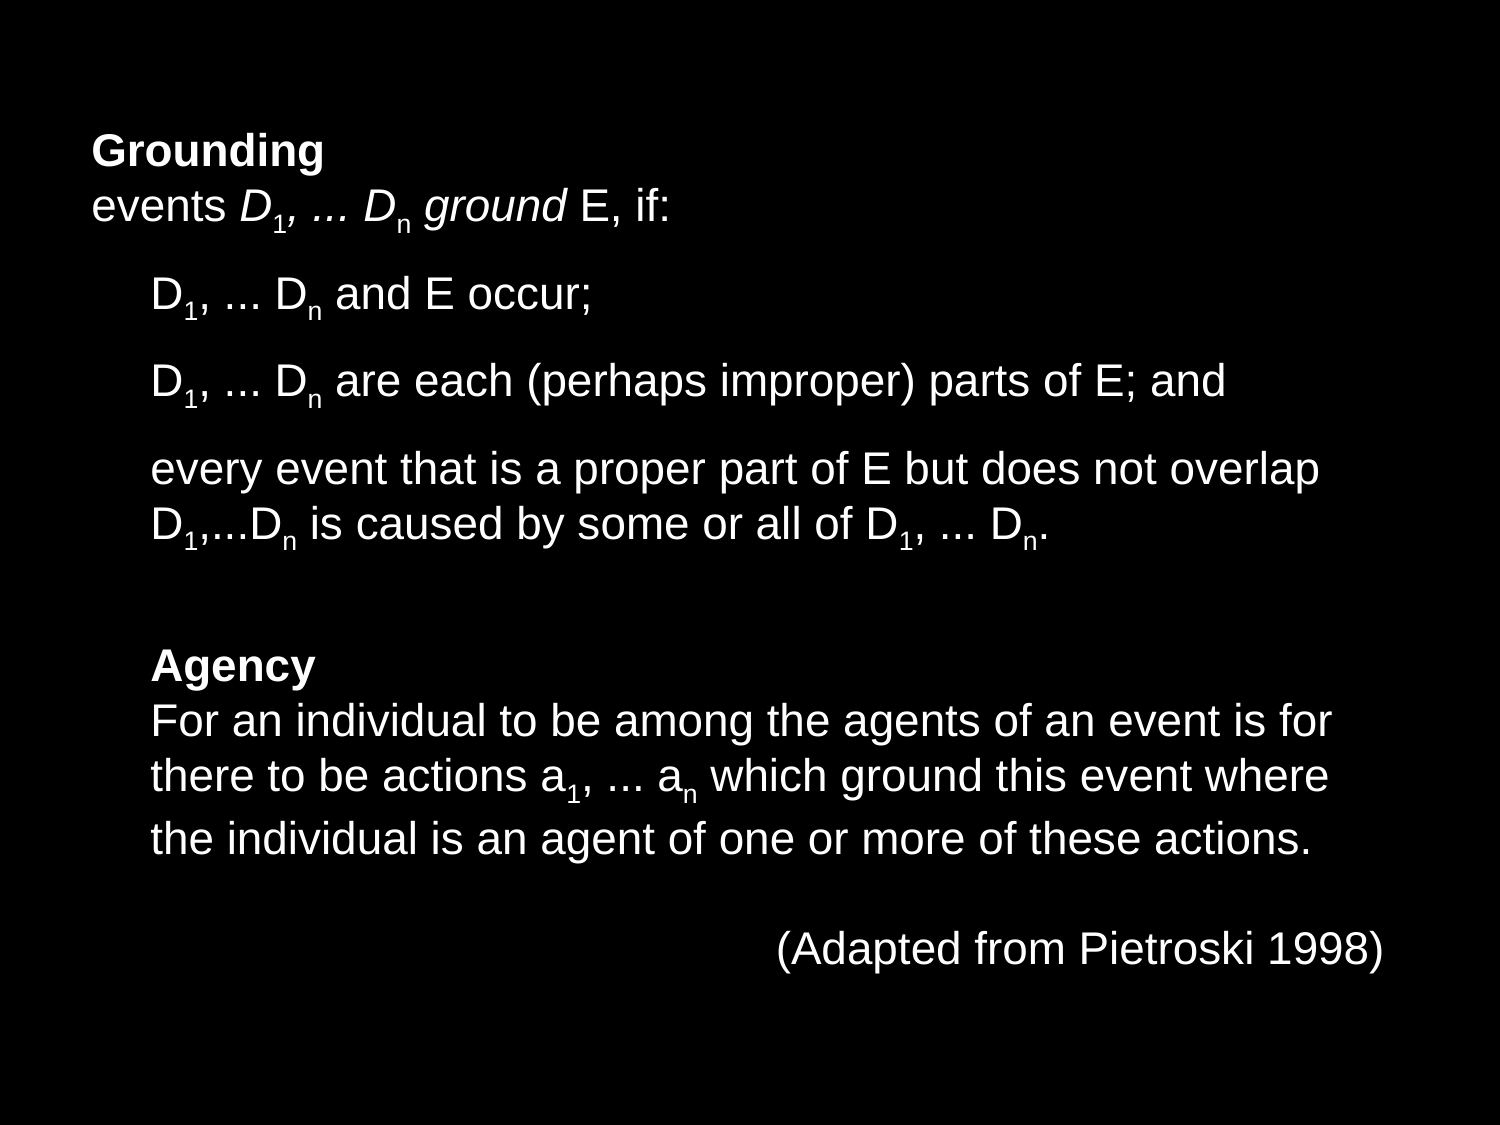

Grounding
events D1, ... Dn ground E, if:
D1, ... Dn and E occur;
D1, ... Dn are each (perhaps improper) parts of E; and
every event that is a proper part of E but does not overlap D1,...Dn is caused by some or all of D1, ... Dn.

Agency
For an individual to be among the agents of an event is for there to be actions a1, ... an which ground this event where the individual is an agent of one or more of these actions.

(Adapted from Pietroski 1998)